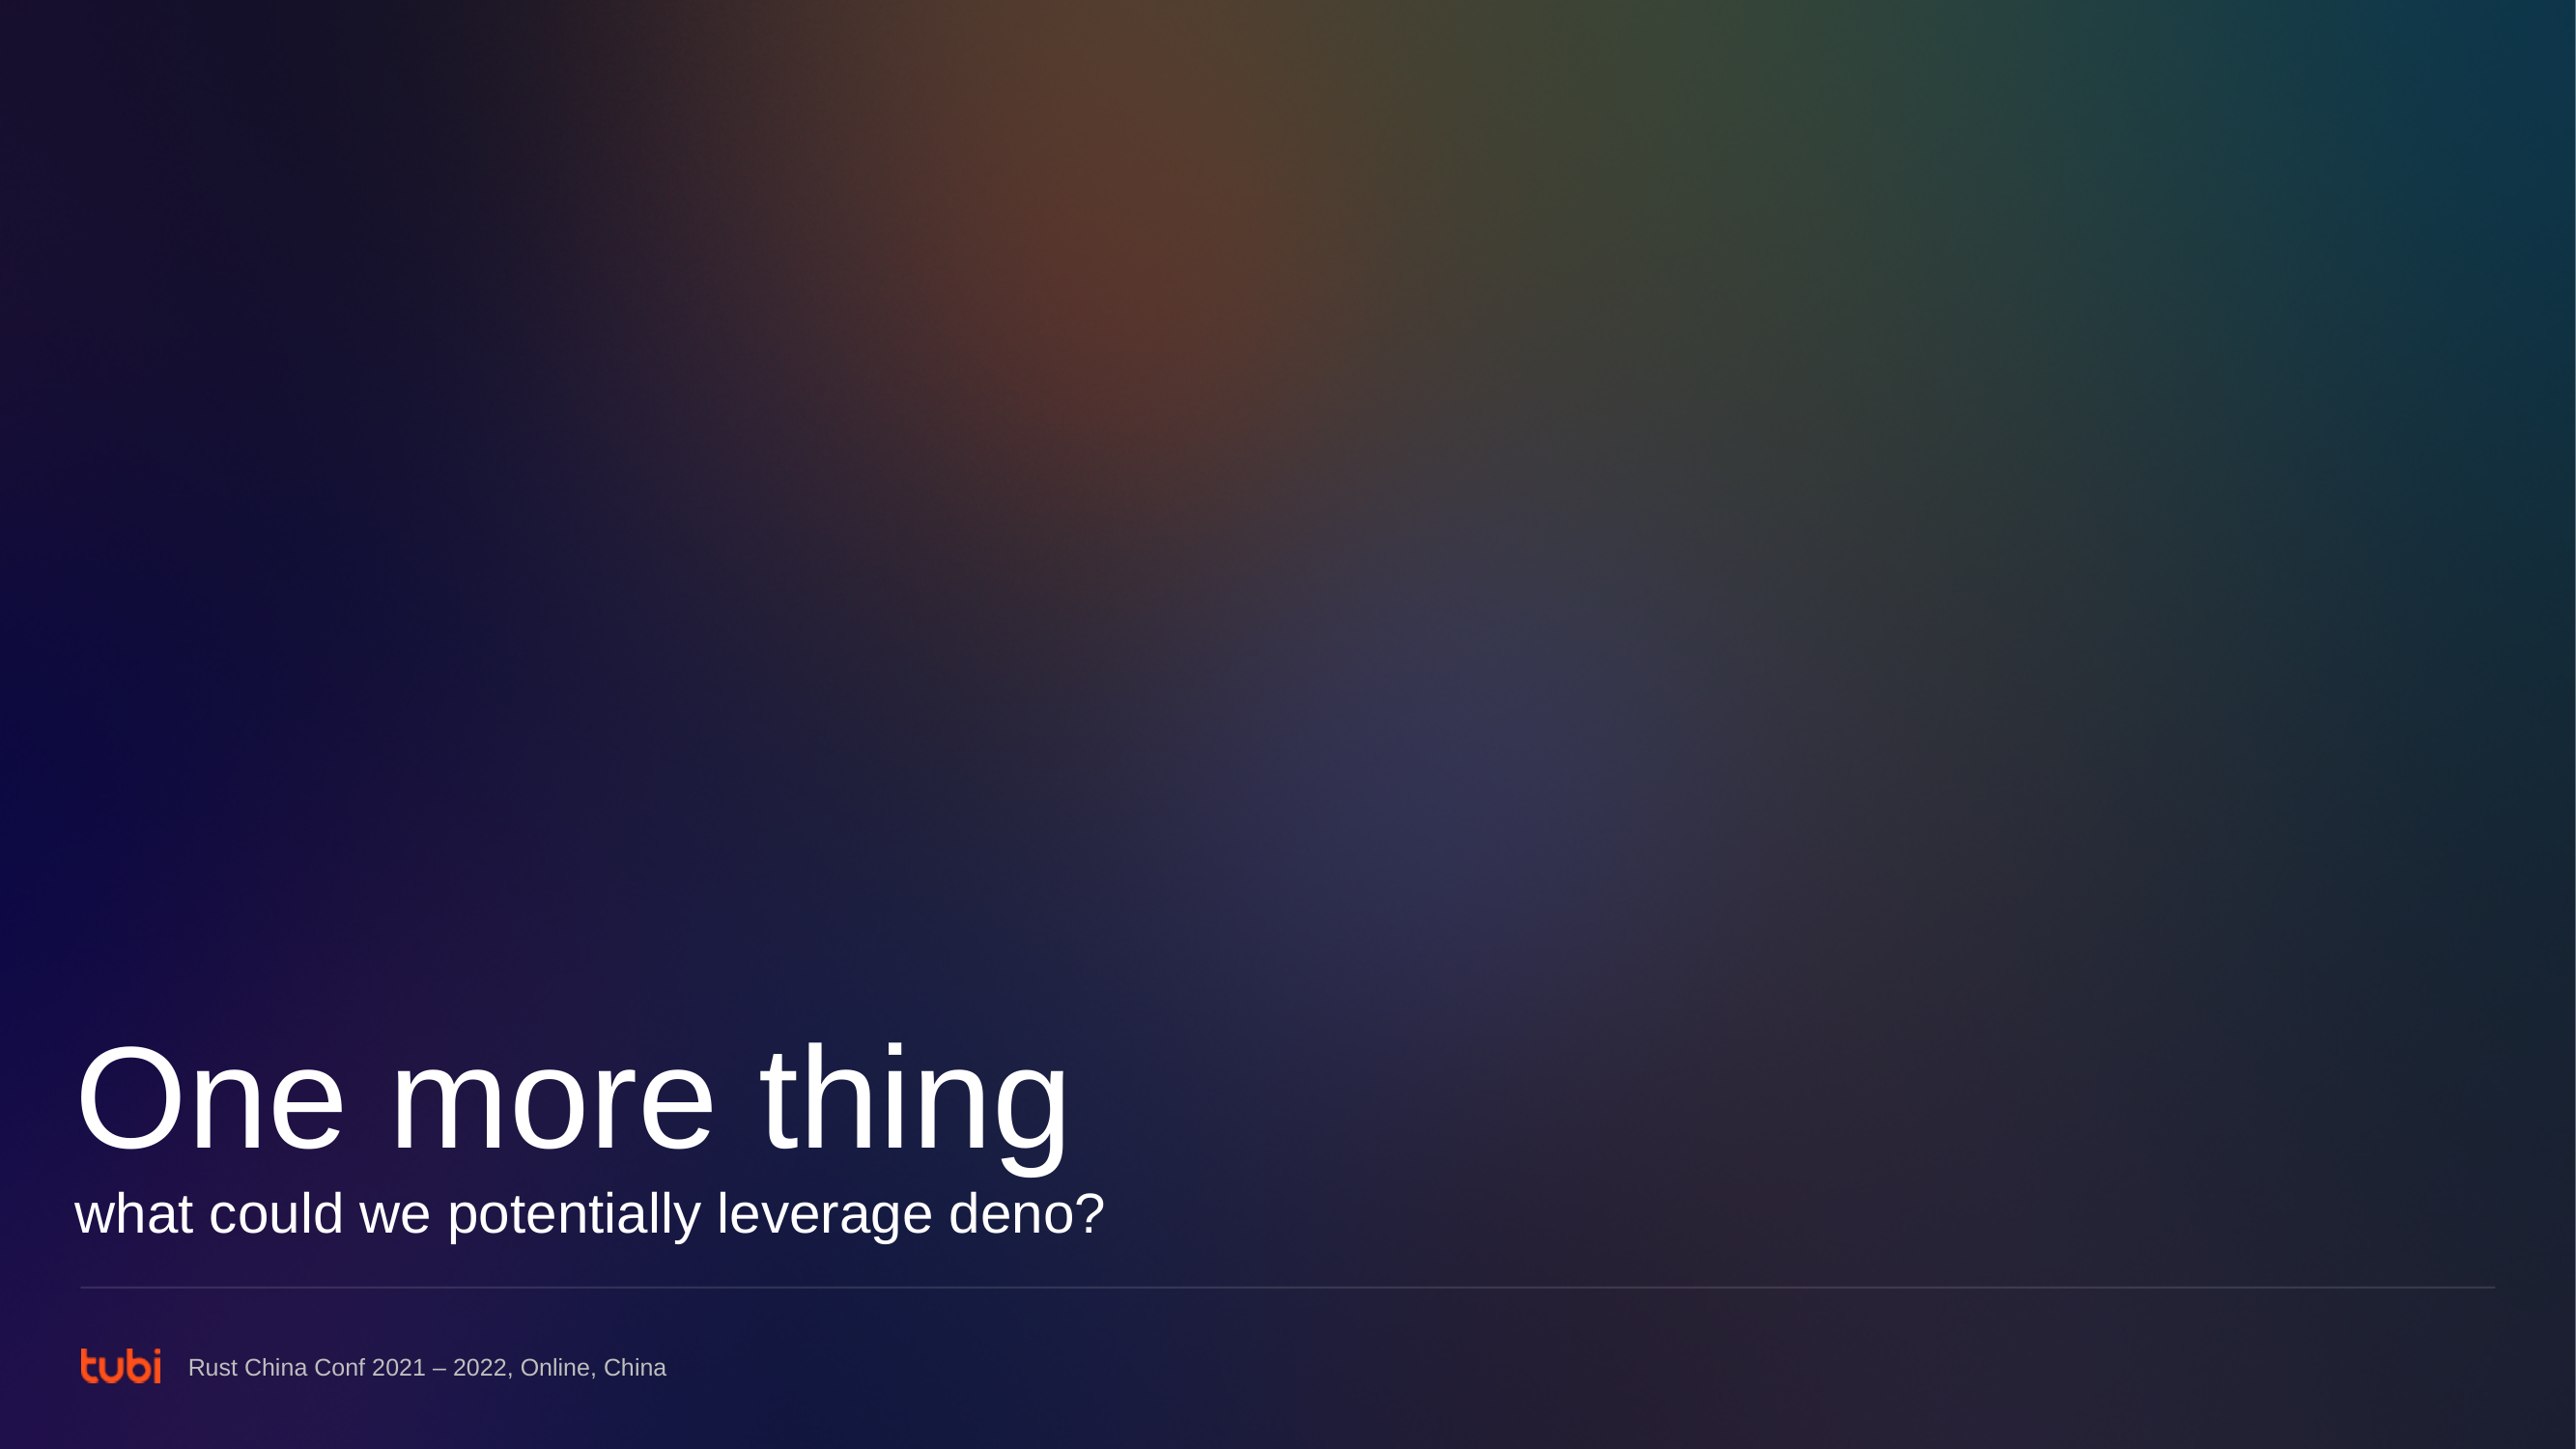

One more thing
what could we potentially leverage deno?